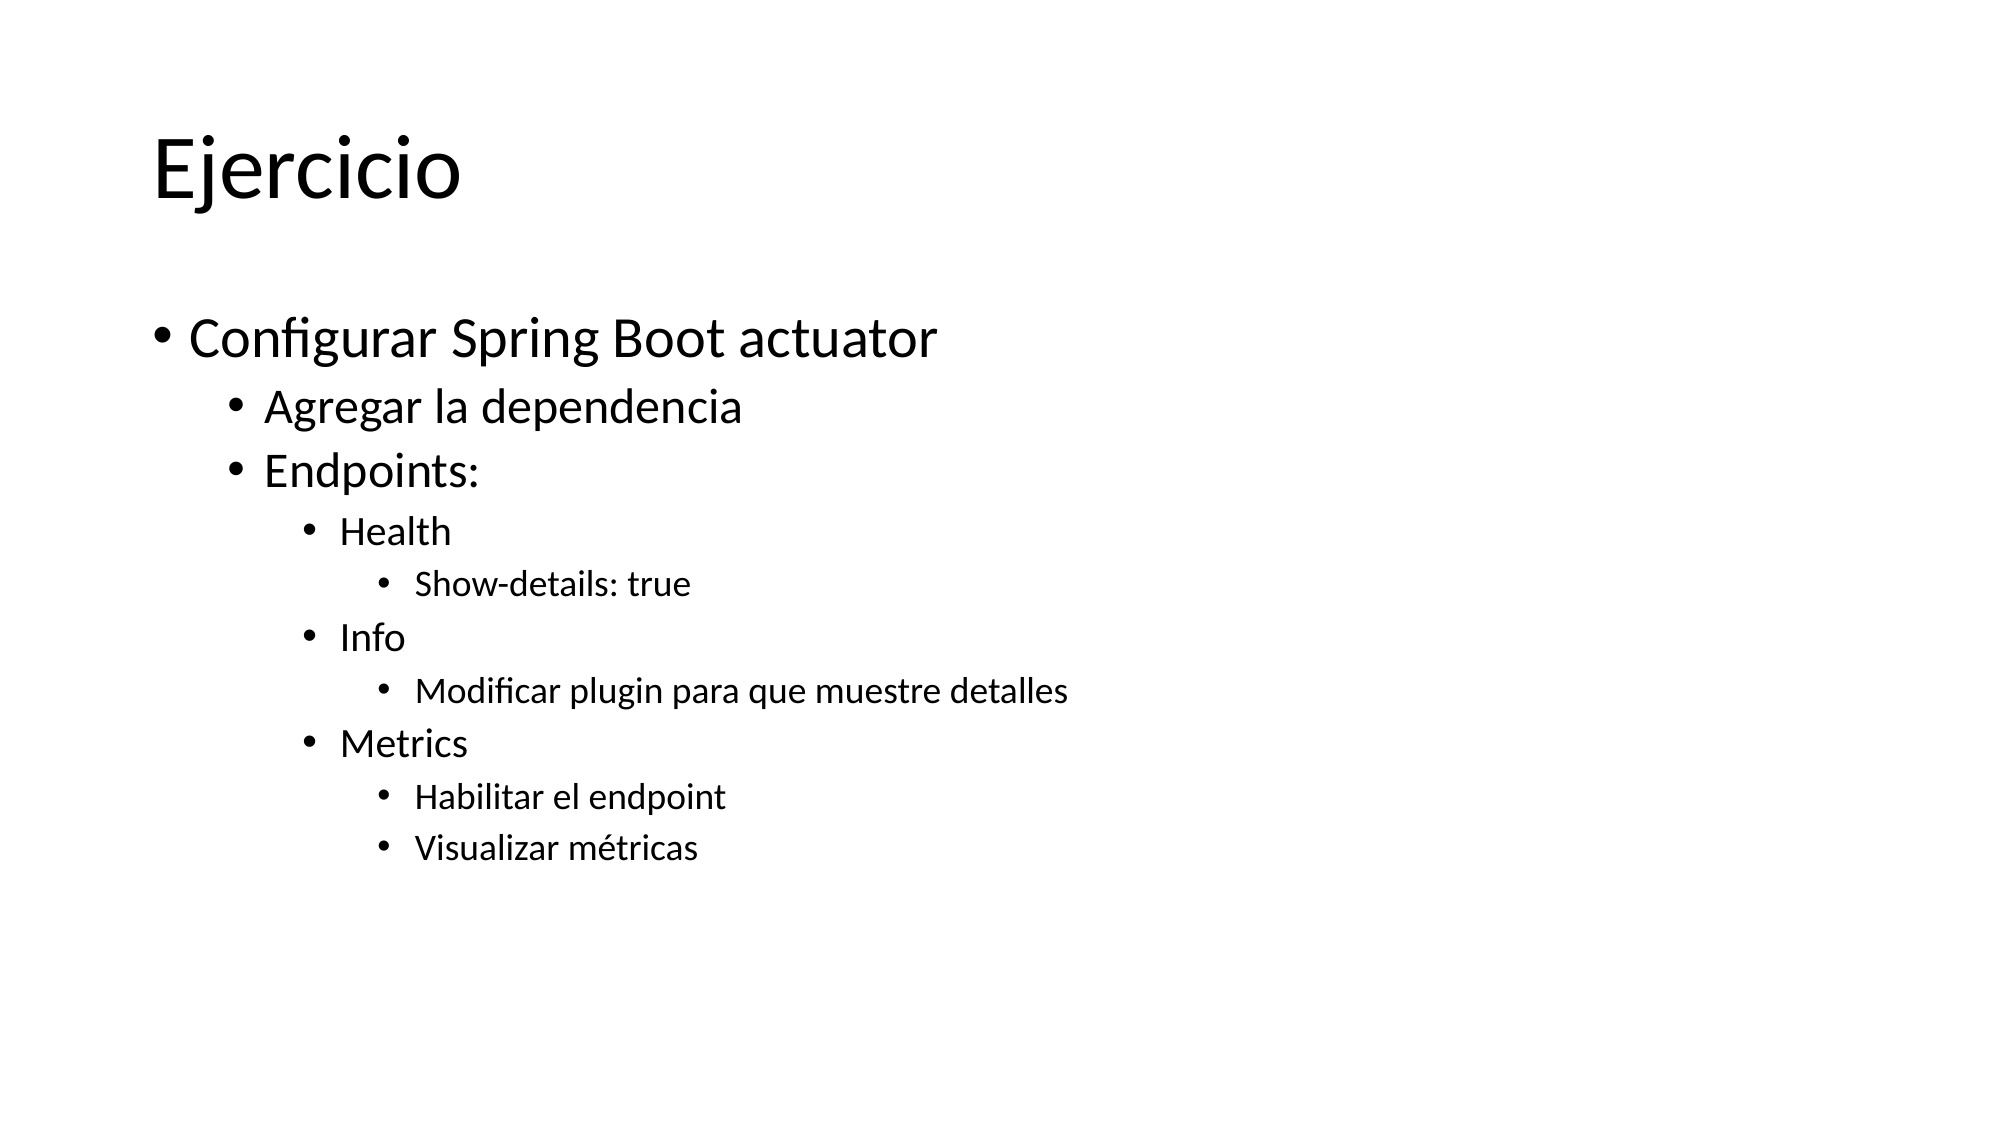

# Ejercicio
Configurar Spring Boot actuator
Agregar la dependencia
Endpoints:
Health
Show-details: true
Info
Modificar plugin para que muestre detalles
Metrics
Habilitar el endpoint
Visualizar métricas